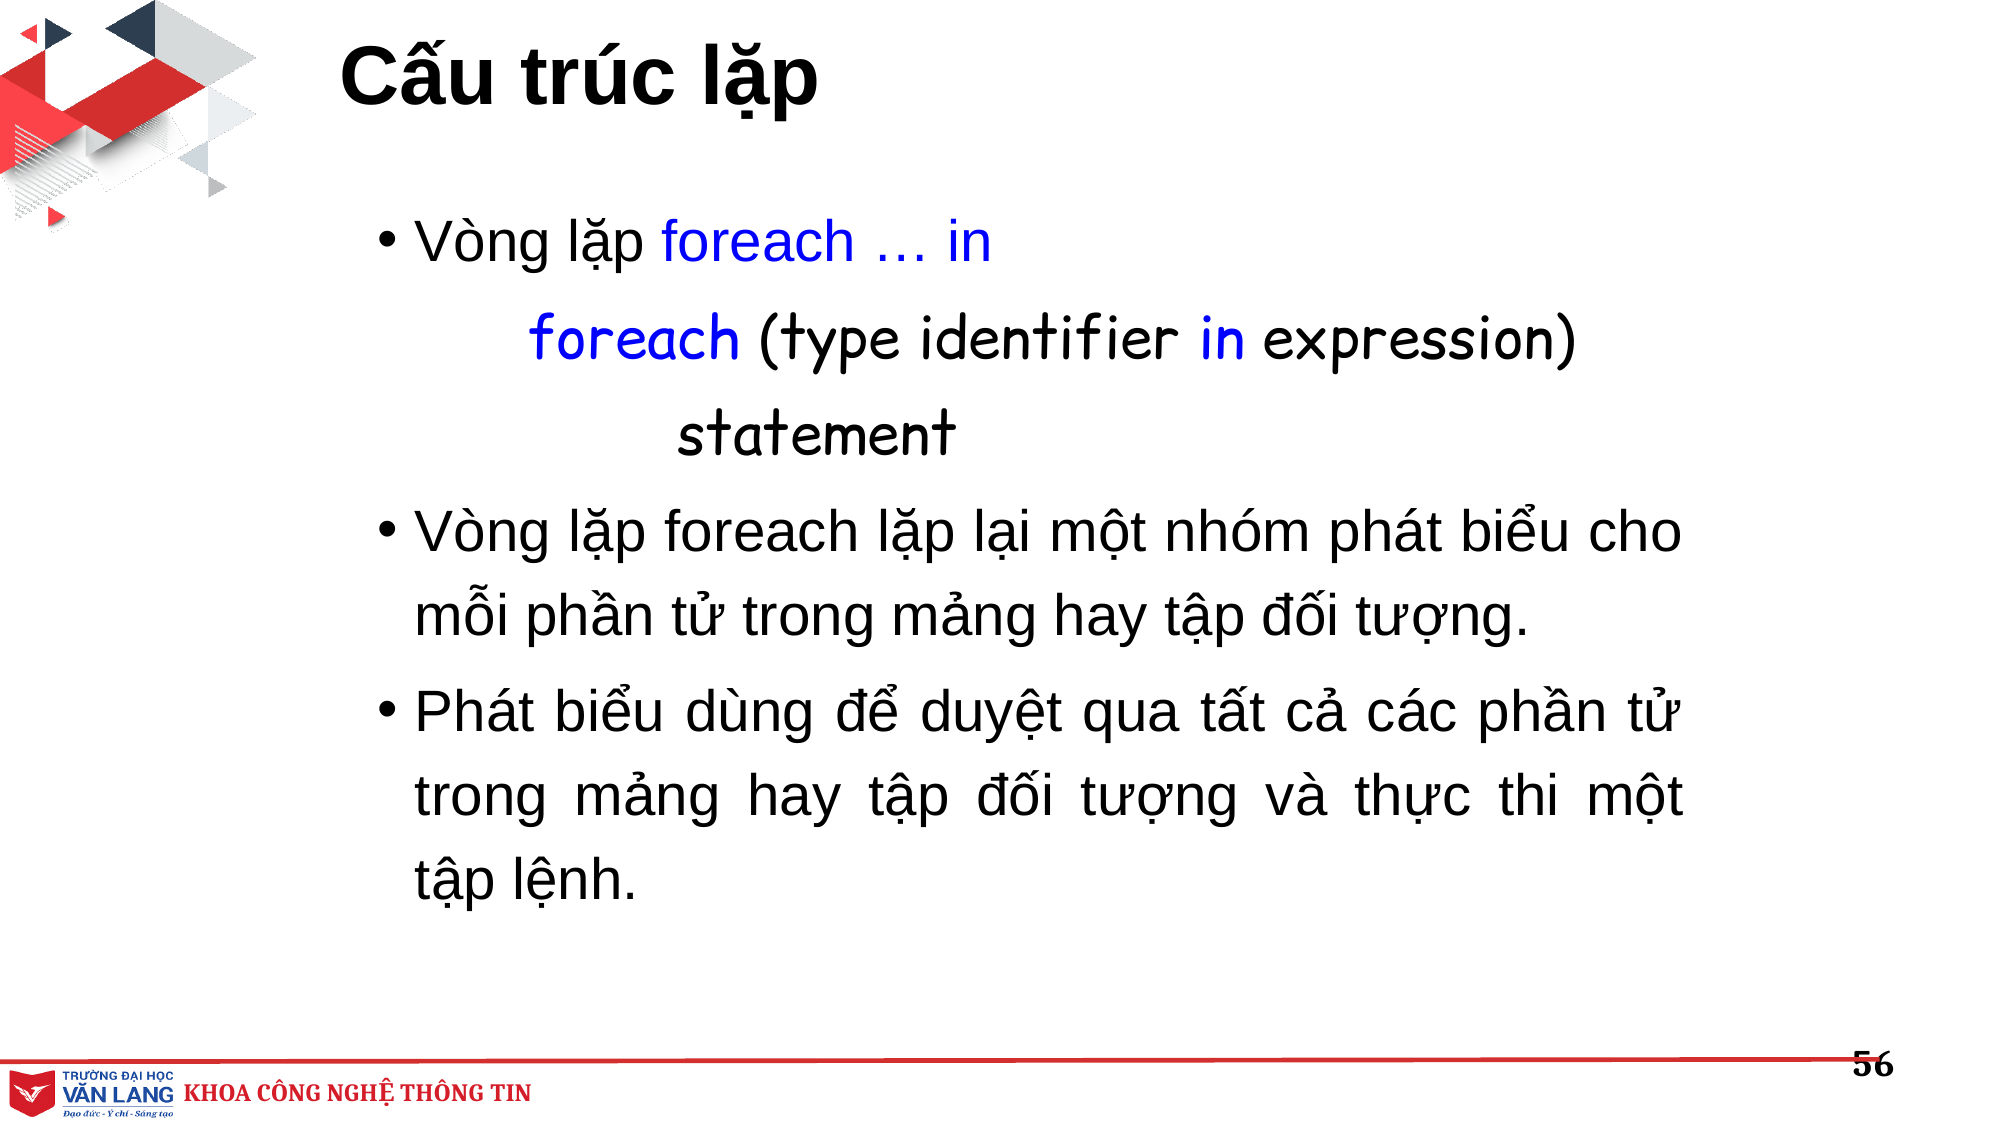

# Cấu trúc lặp
Vòng lặp foreach … in
	foreach (type identifier in expression)
		statement
Vòng lặp foreach lặp lại một nhóm phát biểu cho mỗi phần tử trong mảng hay tập đối tượng.
Phát biểu dùng để duyệt qua tất cả các phần tử trong mảng hay tập đối tượng và thực thi một tập lệnh.